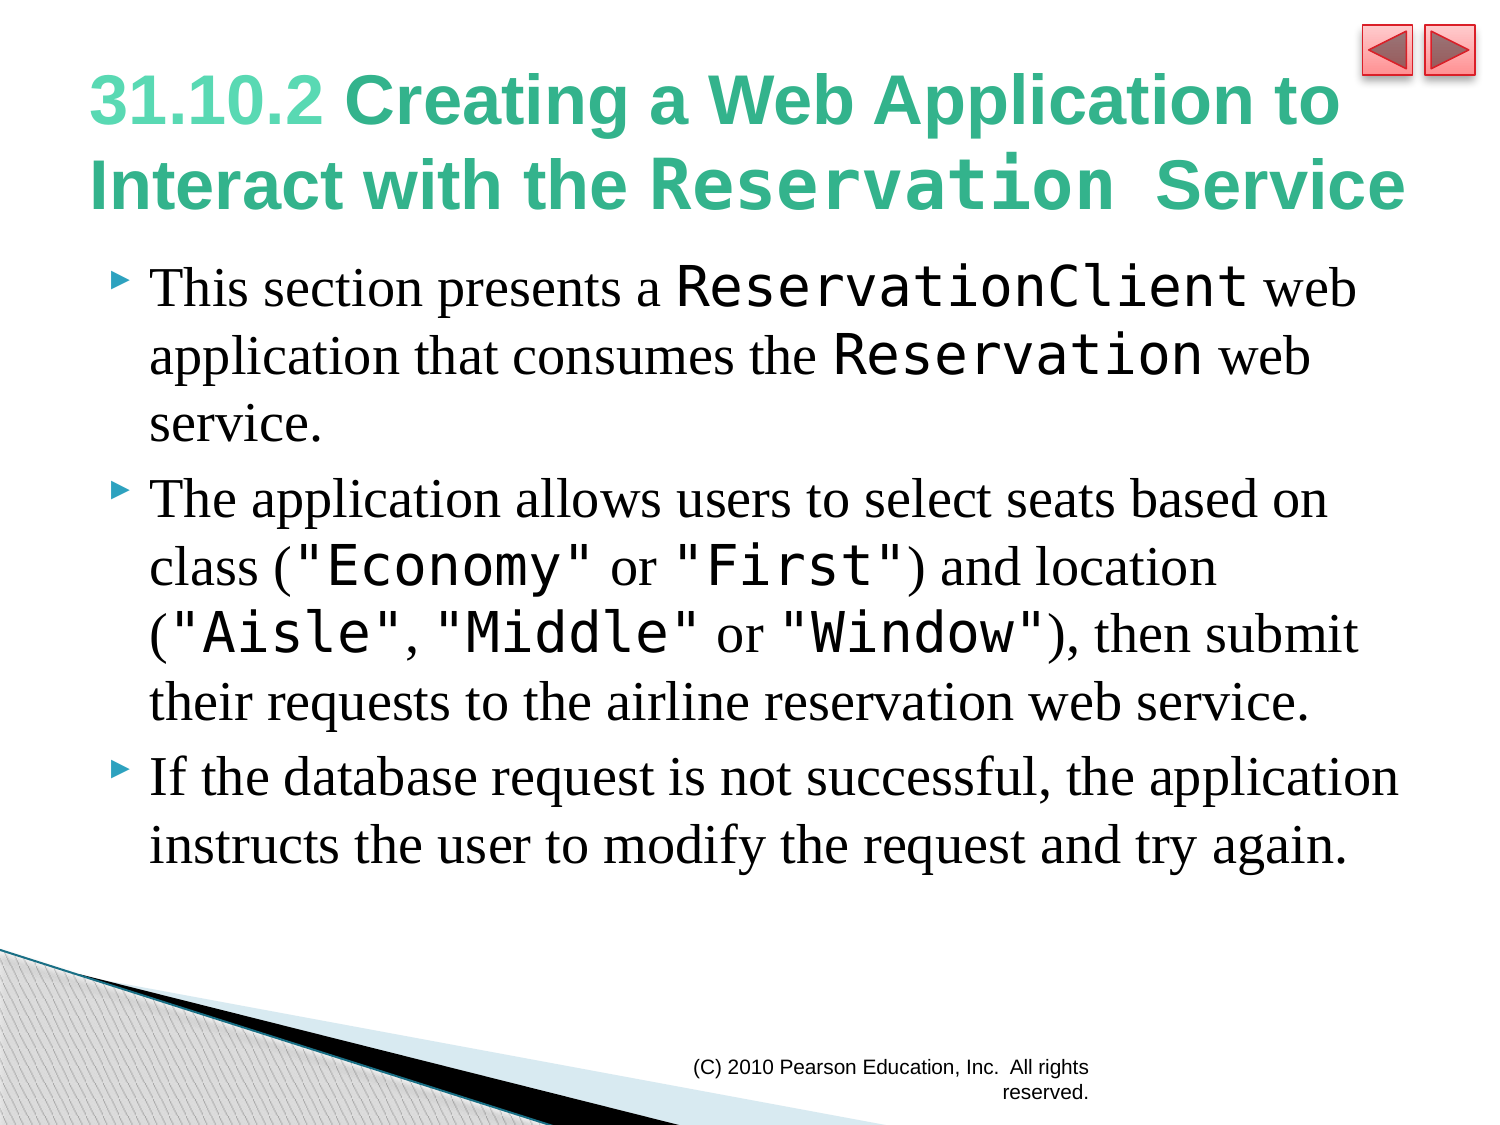

# 31.10.2 Creating a Web Application to Interact with the Reservation  Service
This section presents a ReservationClient web application that consumes the Reservation web service.
The application allows users to select seats based on class ("Economy" or "First") and location ("Aisle", "Middle" or "Window"), then submit their requests to the airline reservation web service.
If the database request is not successful, the application instructs the user to modify the request and try again.
(C) 2010 Pearson Education, Inc.  All rights reserved.